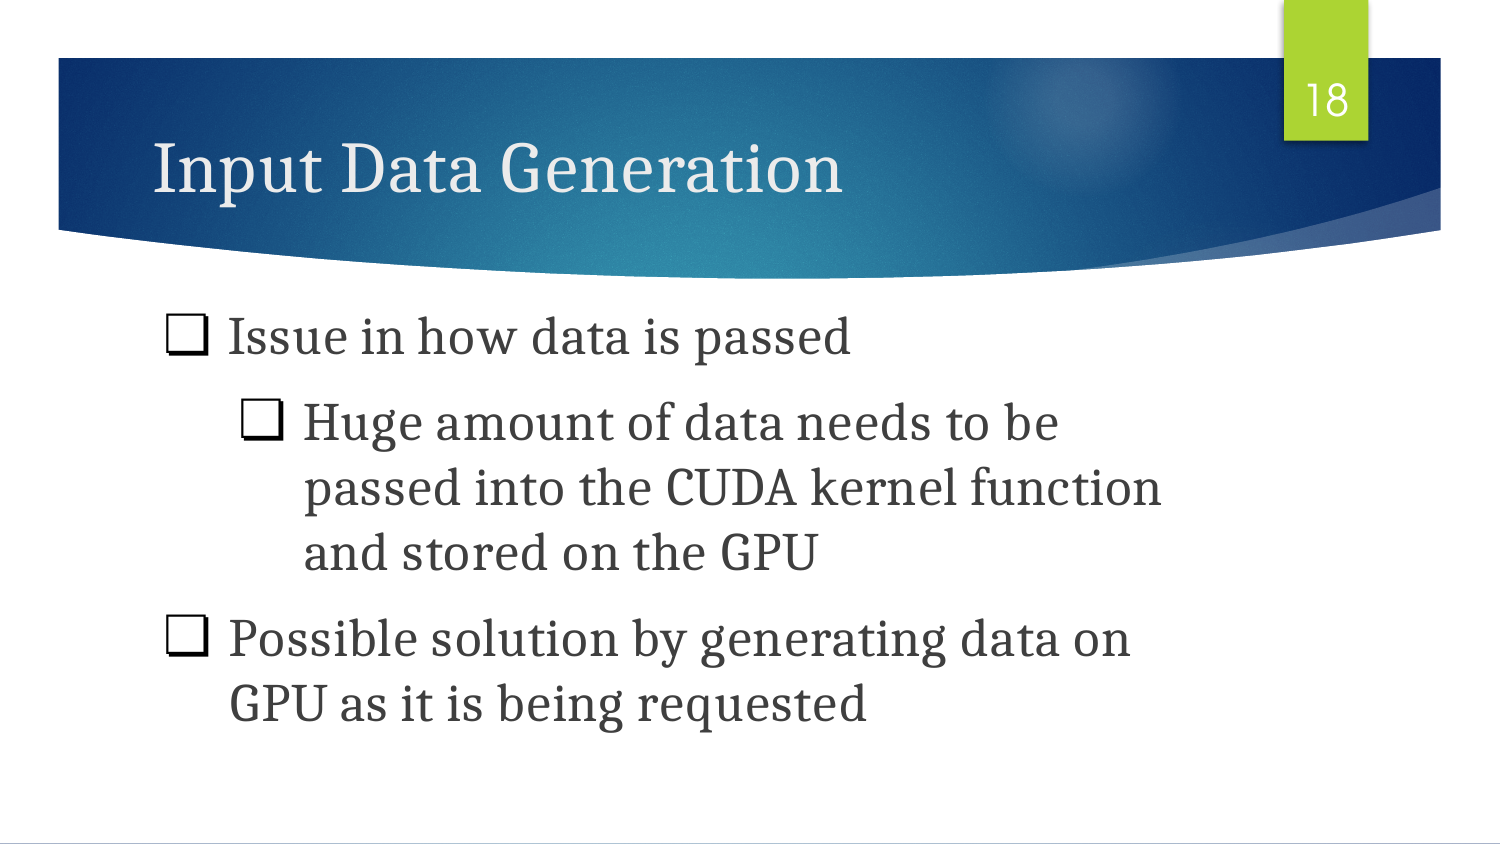

18
# Input Data Generation
Issue in how data is passed
Huge amount of data needs to be passed into the CUDA kernel function and stored on the GPU
Possible solution by generating data on GPU as it is being requested